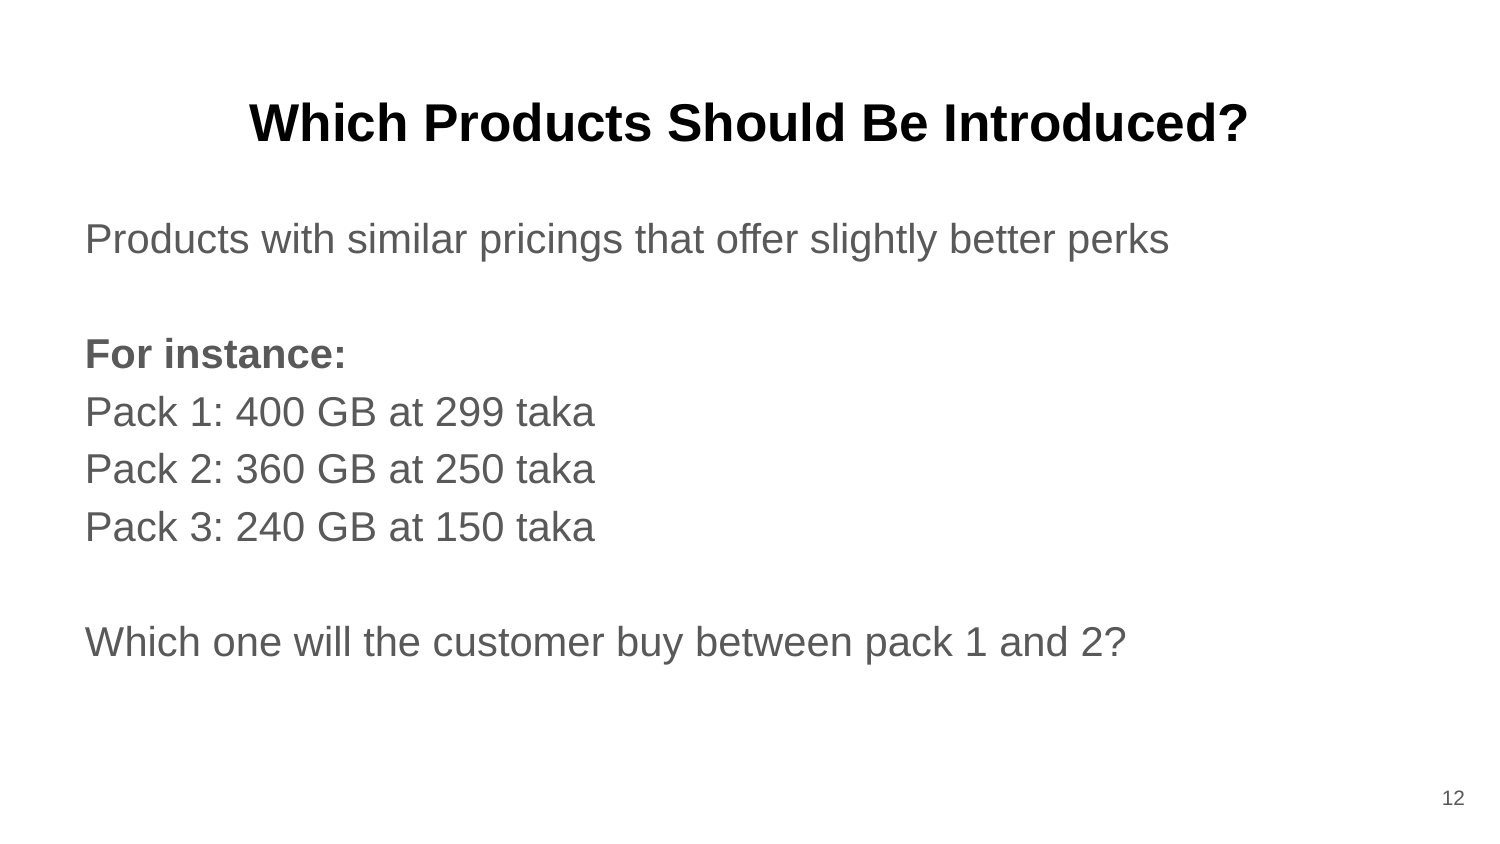

# Which Products Should Be Introduced?
Products with similar pricings that offer slightly better perks

For instance:
Pack 1: 400 GB at 299 taka
Pack 2: 360 GB at 250 taka
Pack 3: 240 GB at 150 taka

Which one will the customer buy between pack 1 and 2?
12